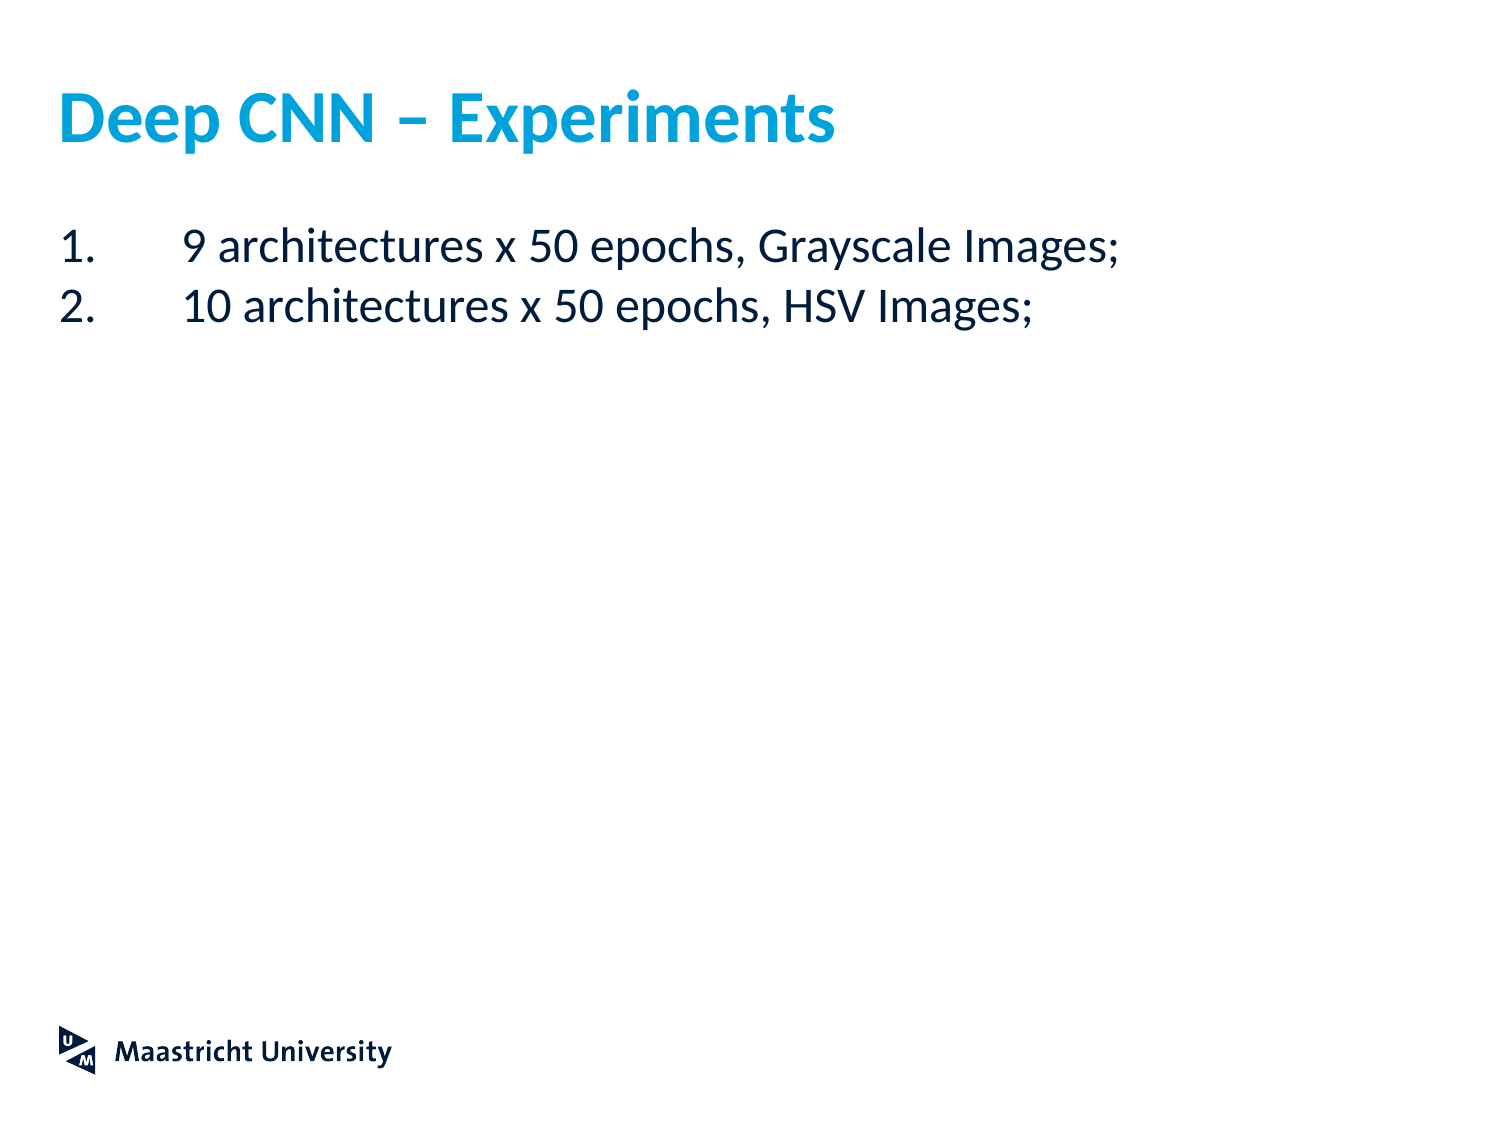

# Deep CNN – Experiments
9 architectures x 50 epochs, Grayscale Images;
10 architectures x 50 epochs, HSV Images;